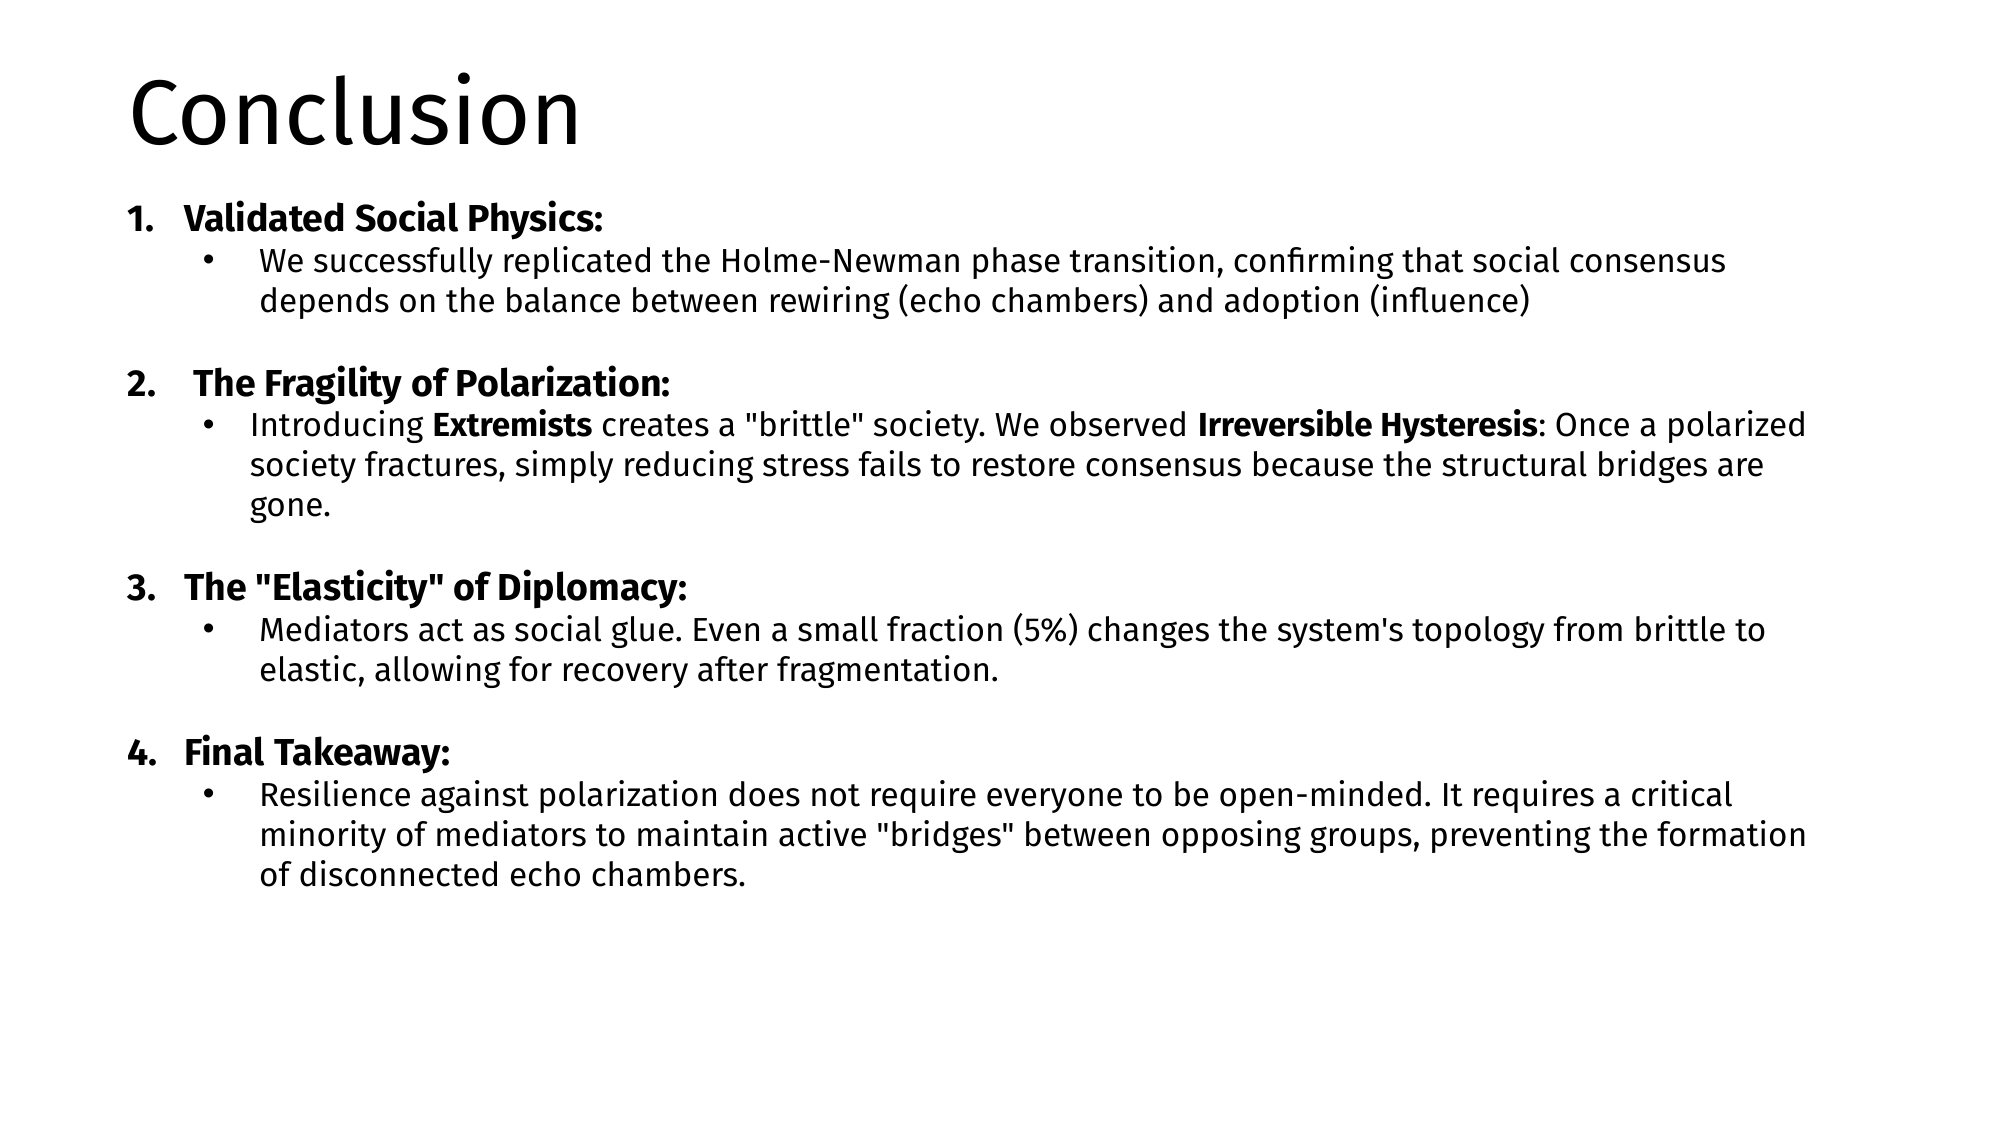

# Conclusion
Validated Social Physics:
We successfully replicated the Holme-Newman phase transition, confirming that social consensus depends on the balance between rewiring (echo chambers) and adoption (influence)

 The Fragility of Polarization:
Introducing Extremists creates a "brittle" society. We observed Irreversible Hysteresis: Once a polarized society fractures, simply reducing stress fails to restore consensus because the structural bridges are gone.

The "Elasticity" of Diplomacy:
Mediators act as social glue. Even a small fraction (5%) changes the system's topology from brittle to elastic, allowing for recovery after fragmentation.

Final Takeaway:
Resilience against polarization does not require everyone to be open-minded. It requires a critical minority of mediators to maintain active "bridges" between opposing groups, preventing the formation of disconnected echo chambers.